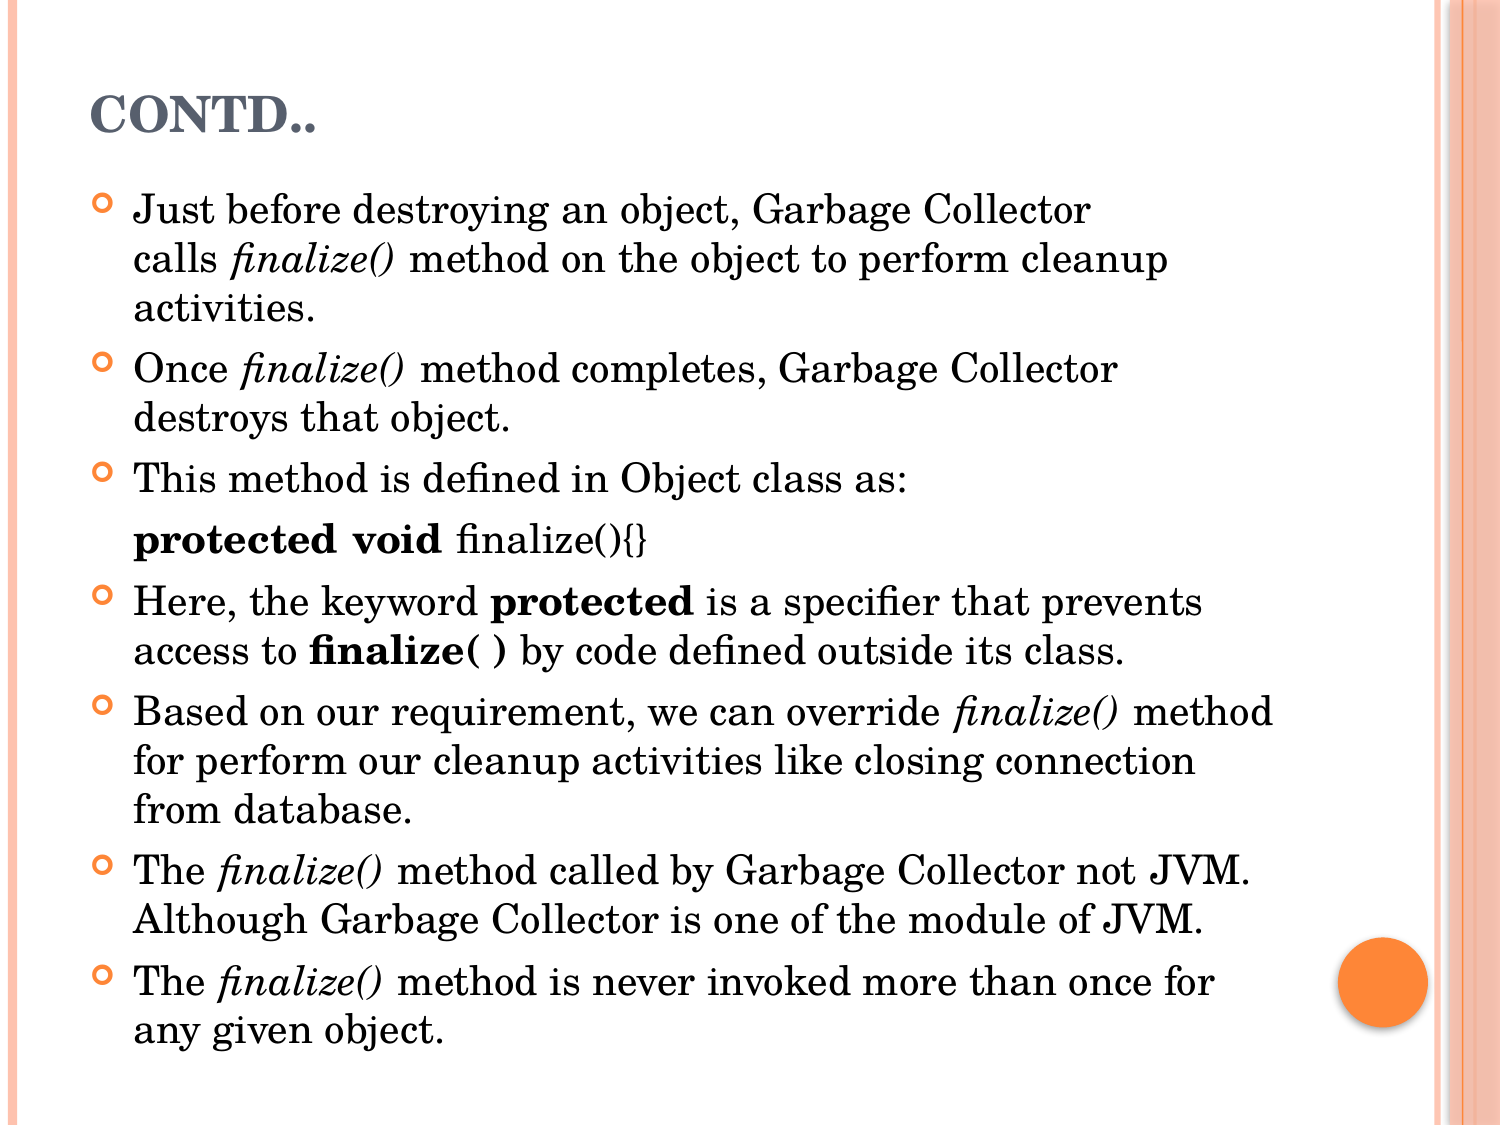

# Contd..
Just before destroying an object, Garbage Collector calls finalize() method on the object to perform cleanup activities.
Once finalize() method completes, Garbage Collector destroys that object.
This method is defined in Object class as:
			protected void finalize(){}
Here, the keyword protected is a specifier that prevents access to finalize( ) by code defined outside its class.
Based on our requirement, we can override finalize() method for perform our cleanup activities like closing connection from database.
The finalize() method called by Garbage Collector not JVM. Although Garbage Collector is one of the module of JVM.
The finalize() method is never invoked more than once for any given object.